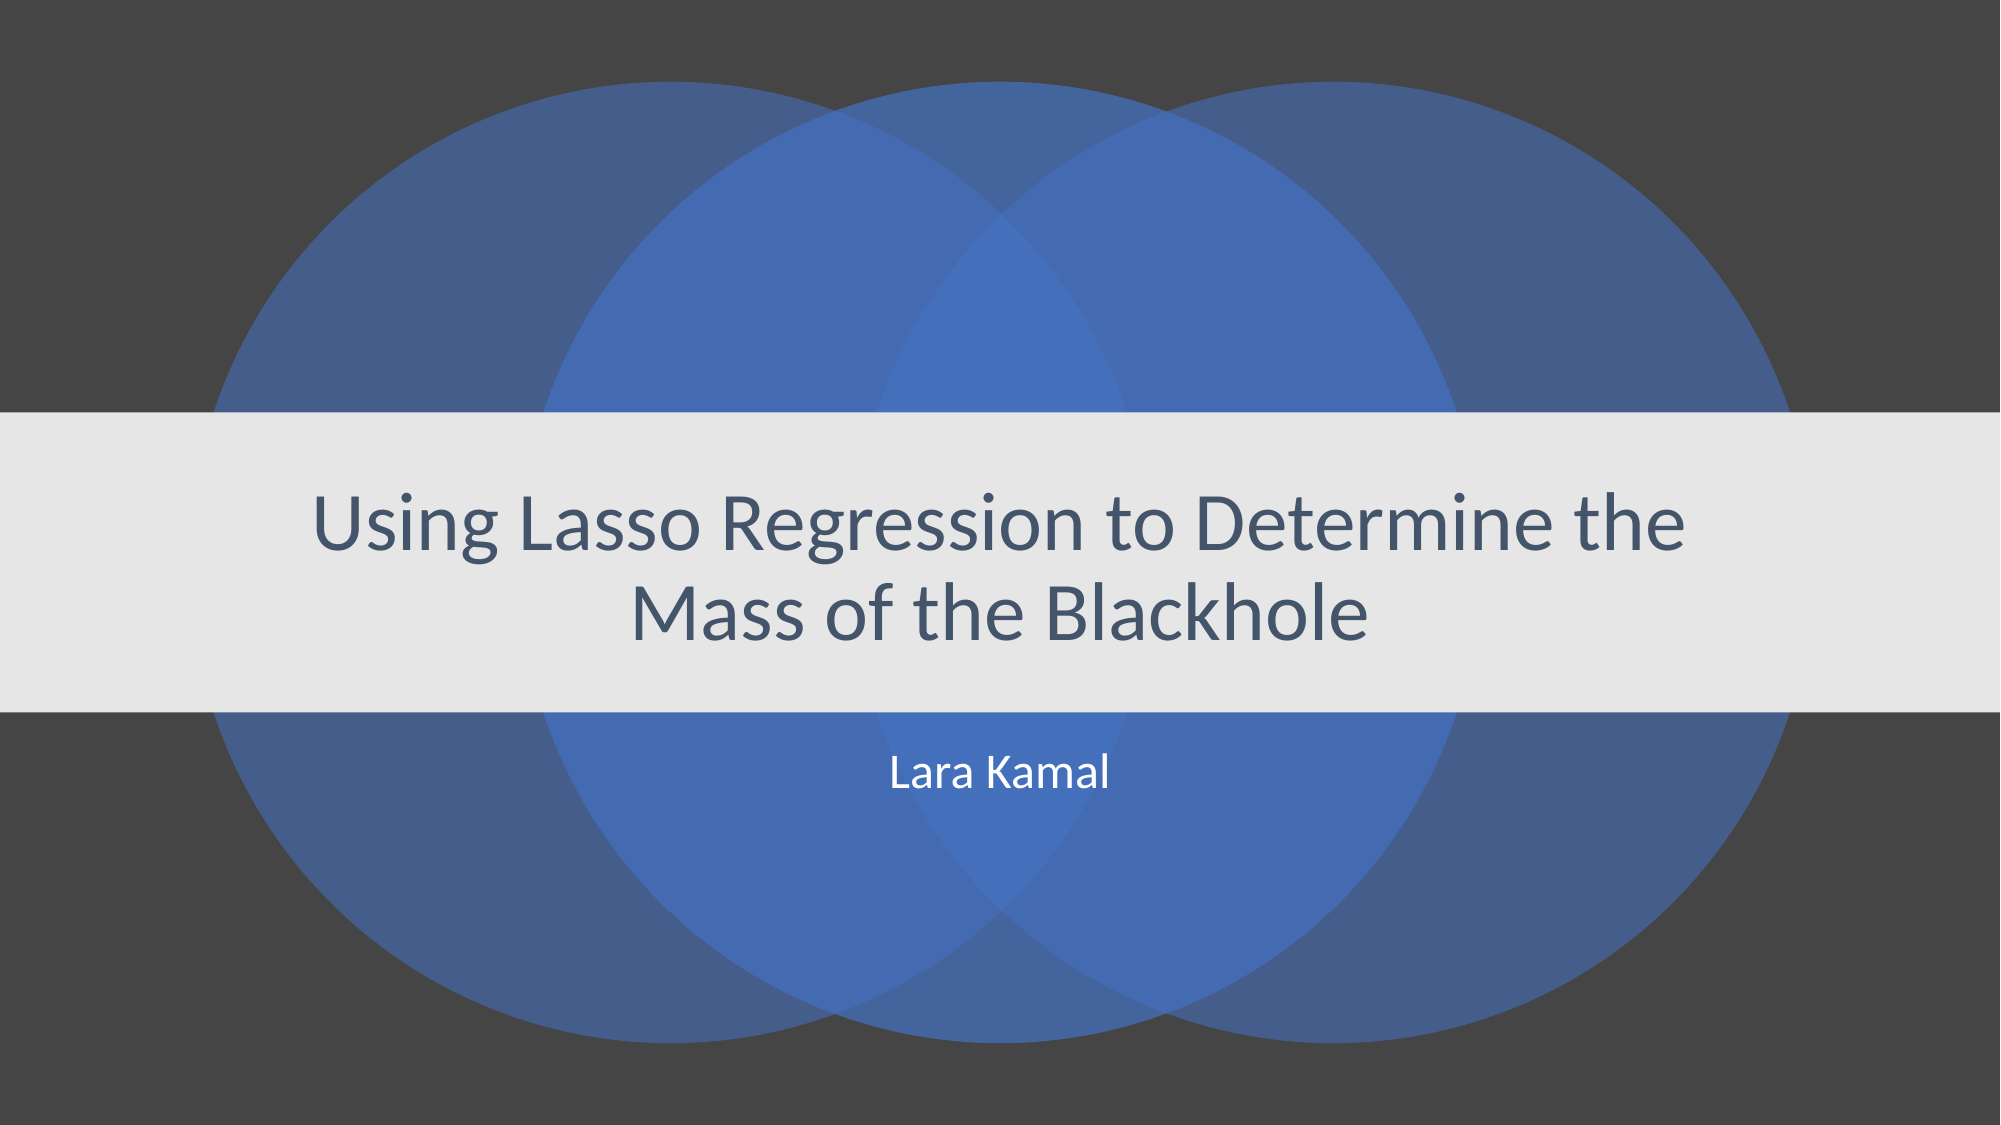

# Using Lasso Regression to Determine the Mass of the Blackhole
Lara Kamal